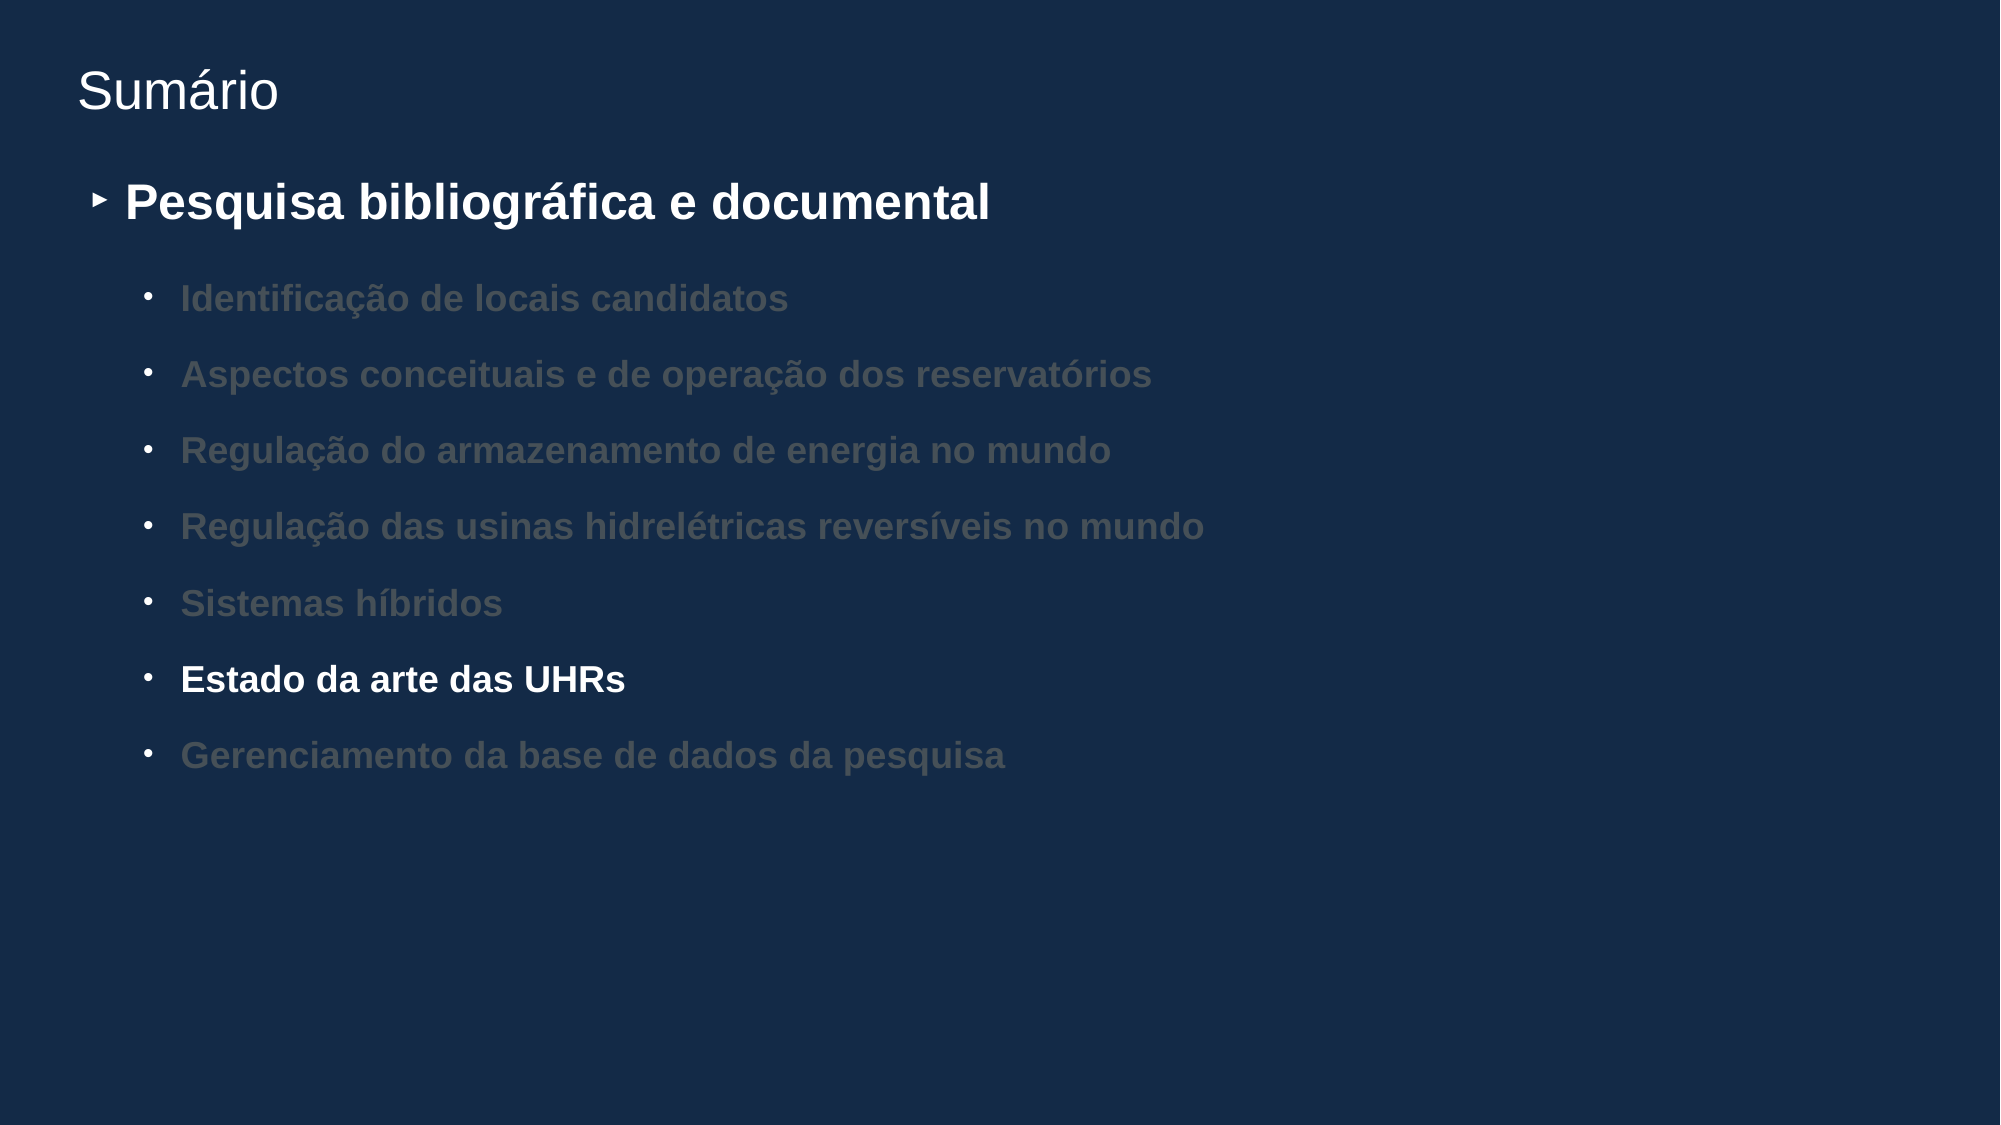

# Sumário
Pesquisa bibliográfica e documental
Identificação de locais candidatos
Aspectos conceituais e de operação dos reservatórios
Regulação do armazenamento de energia no mundo
Regulação das usinas hidrelétricas reversíveis no mundo
Sistemas híbridos
Estado da arte das UHRs
Gerenciamento da base de dados da pesquisa